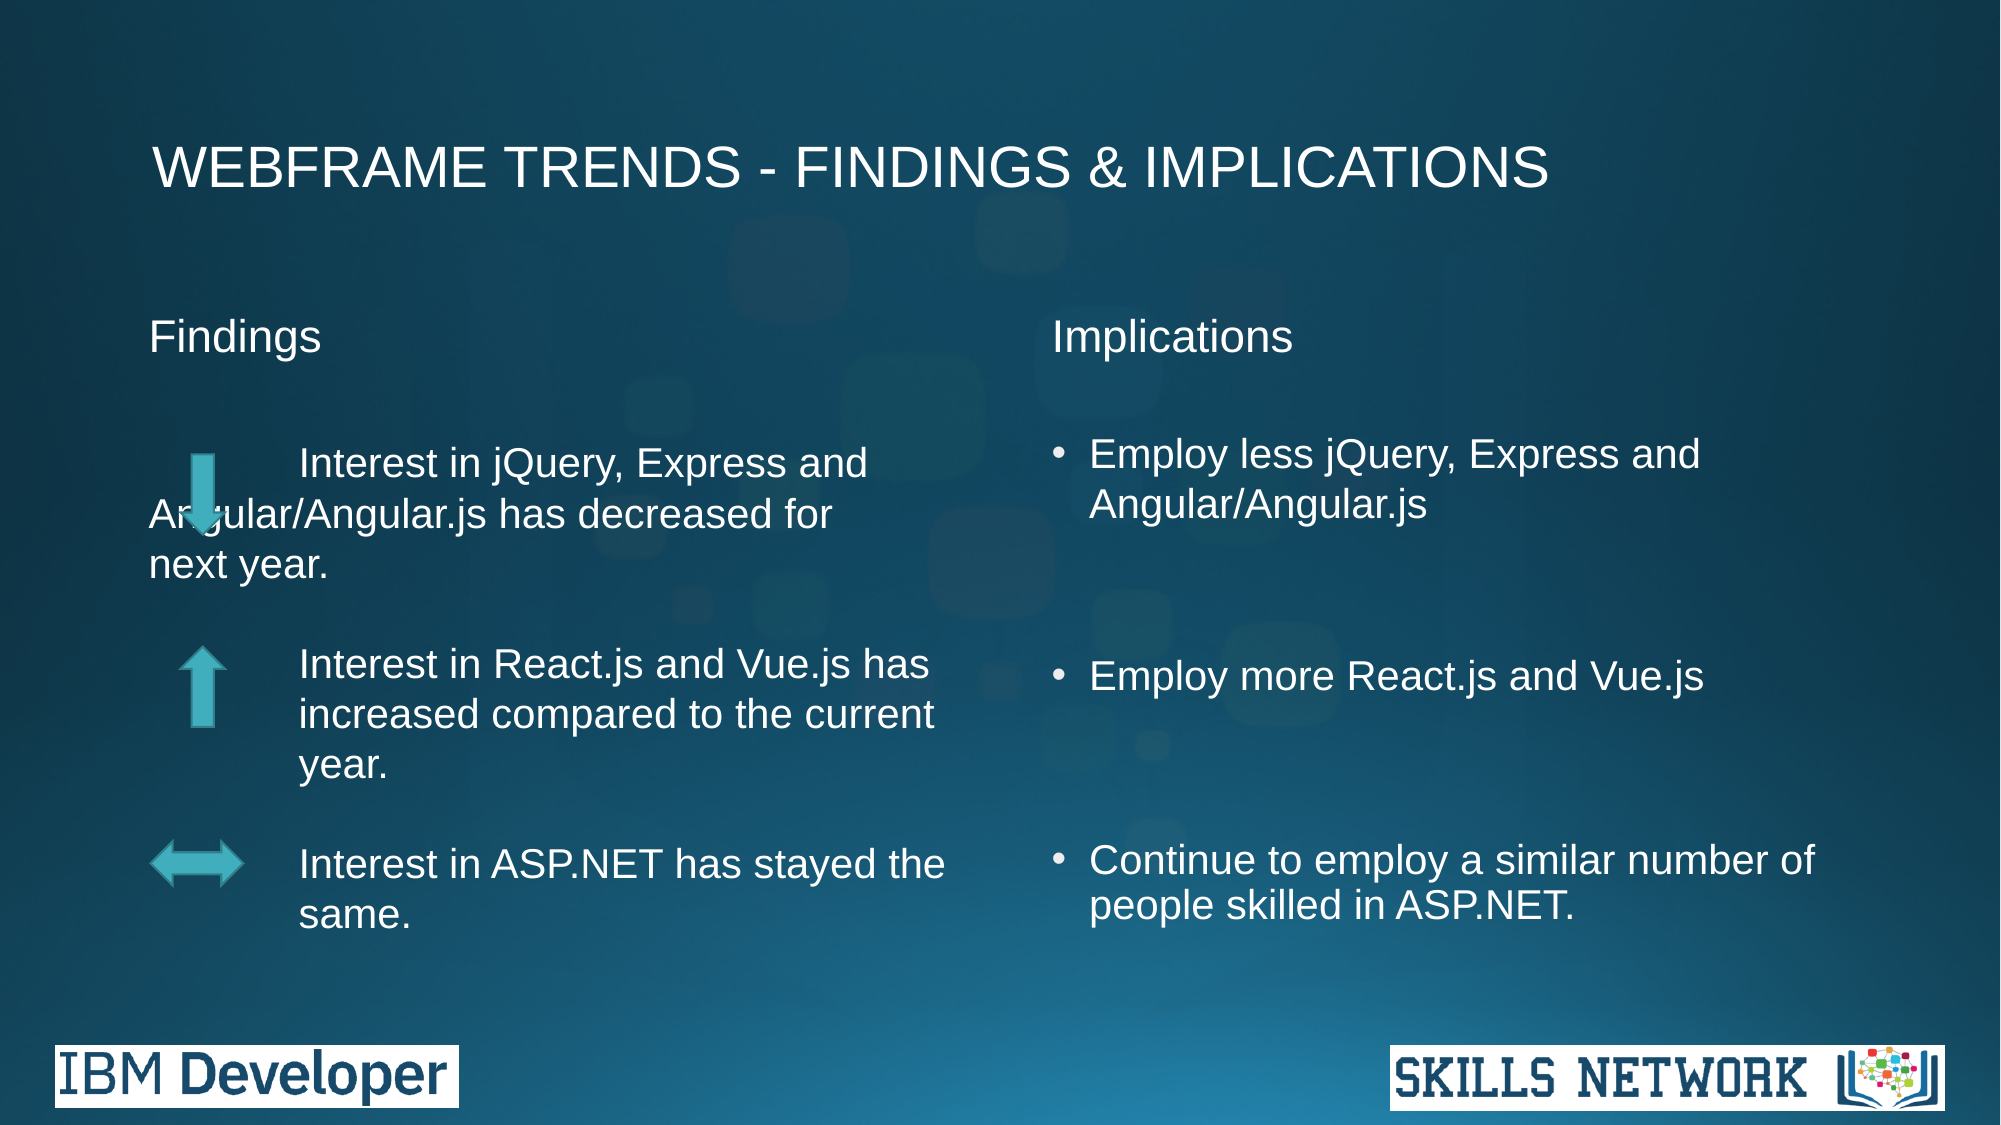

# WEBFRAME TRENDS - FINDINGS & IMPLICATIONS
Findings

	Interest in jQuery, Express and 	Angular/Angular.js has decreased for 	next year.

	Interest in React.js and Vue.js has 	increased compared to the current 	year.

	Interest in ASP.NET has stayed the 	same.
Implications

Employ less jQuery, Express and Angular/Angular.js

Employ more React.js and Vue.js

Continue to employ a similar number of people skilled in ASP.NET.